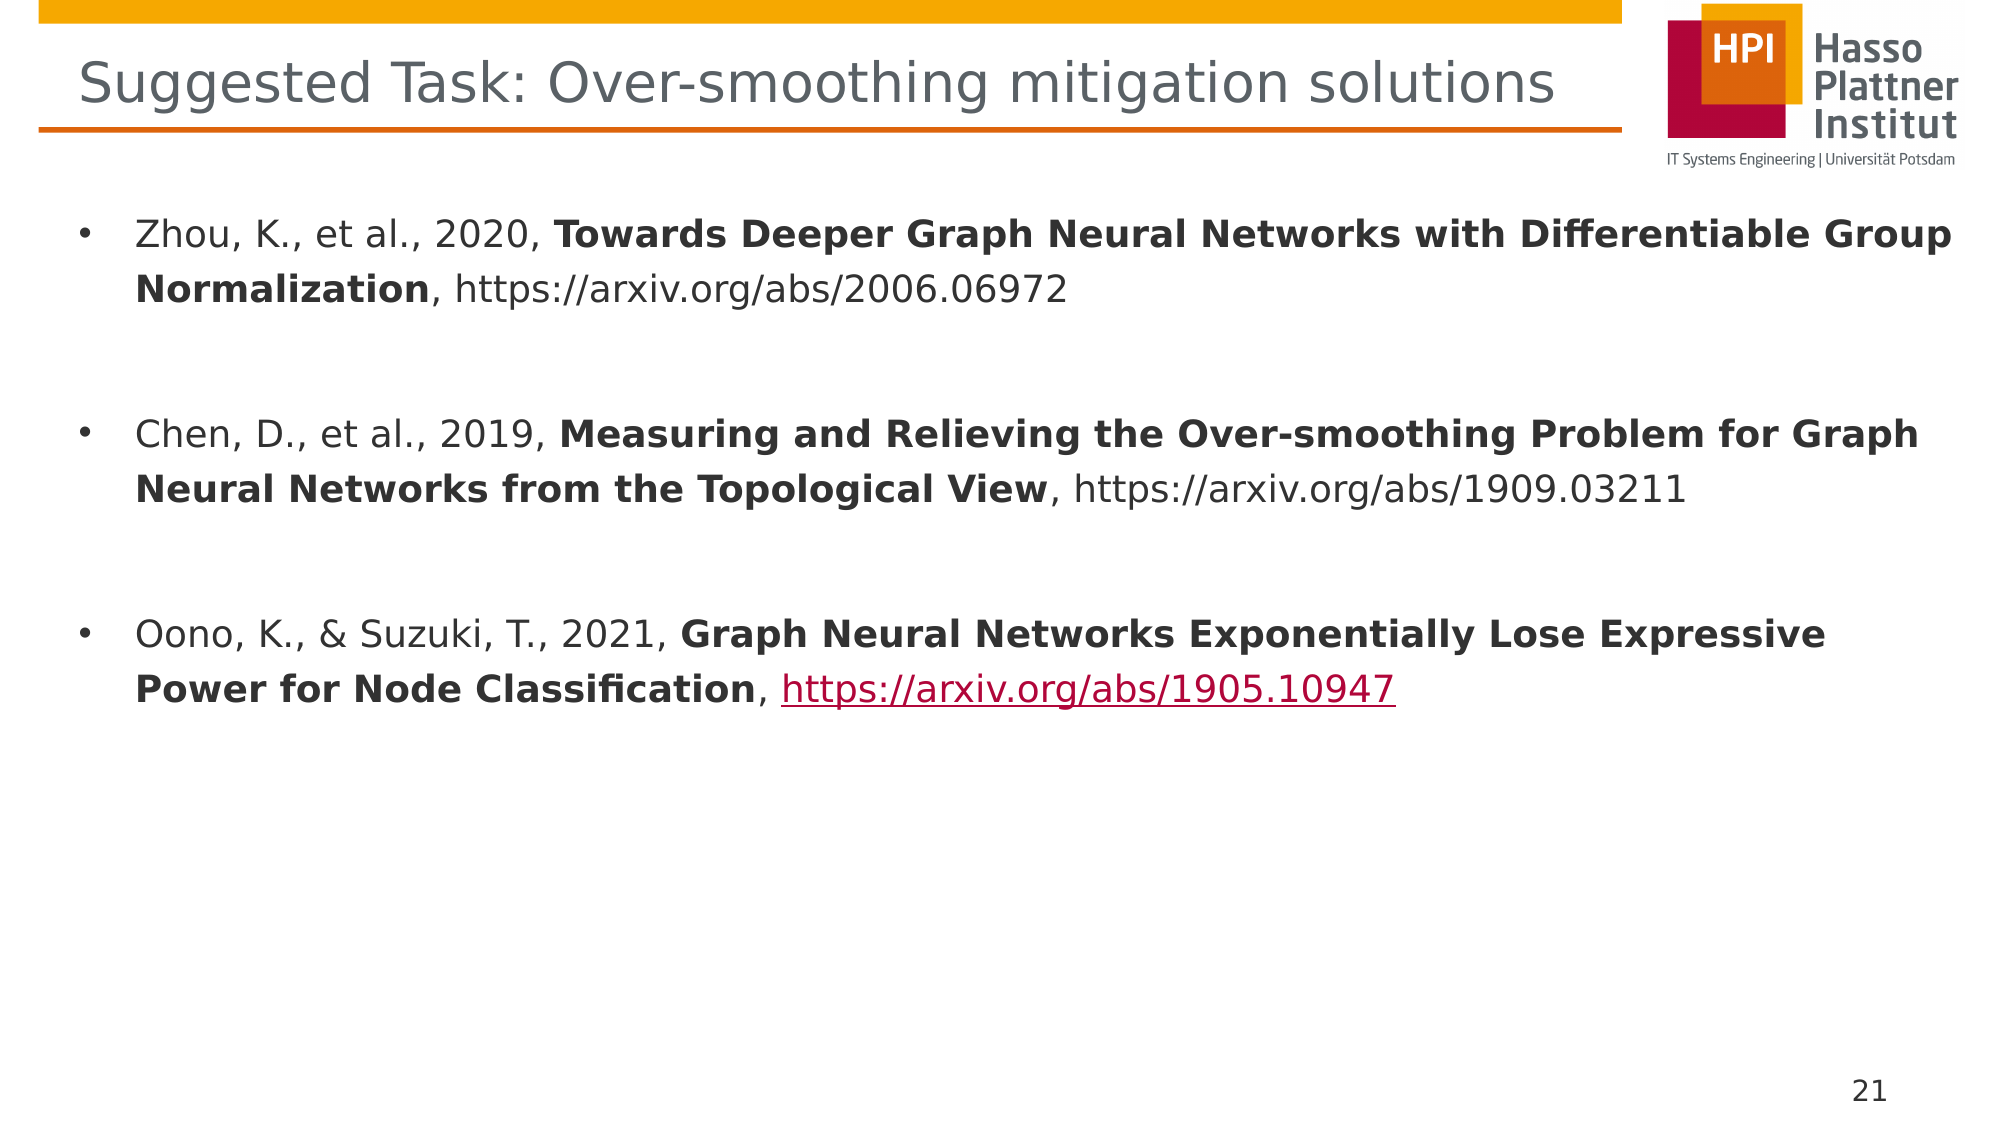

# Suggested Task: Over-smoothing mitigation solutions
Zhou, K., et al., 2020, Towards Deeper Graph Neural Networks with Differentiable Group Normalization, https://arxiv.org/abs/2006.06972

Chen, D., et al., 2019, Measuring and Relieving the Over-smoothing Problem for Graph Neural Networks from the Topological View, https://arxiv.org/abs/1909.03211

Oono, K., & Suzuki, T., 2021, Graph Neural Networks Exponentially Lose Expressive Power for Node Classification, https://arxiv.org/abs/1905.10947
21